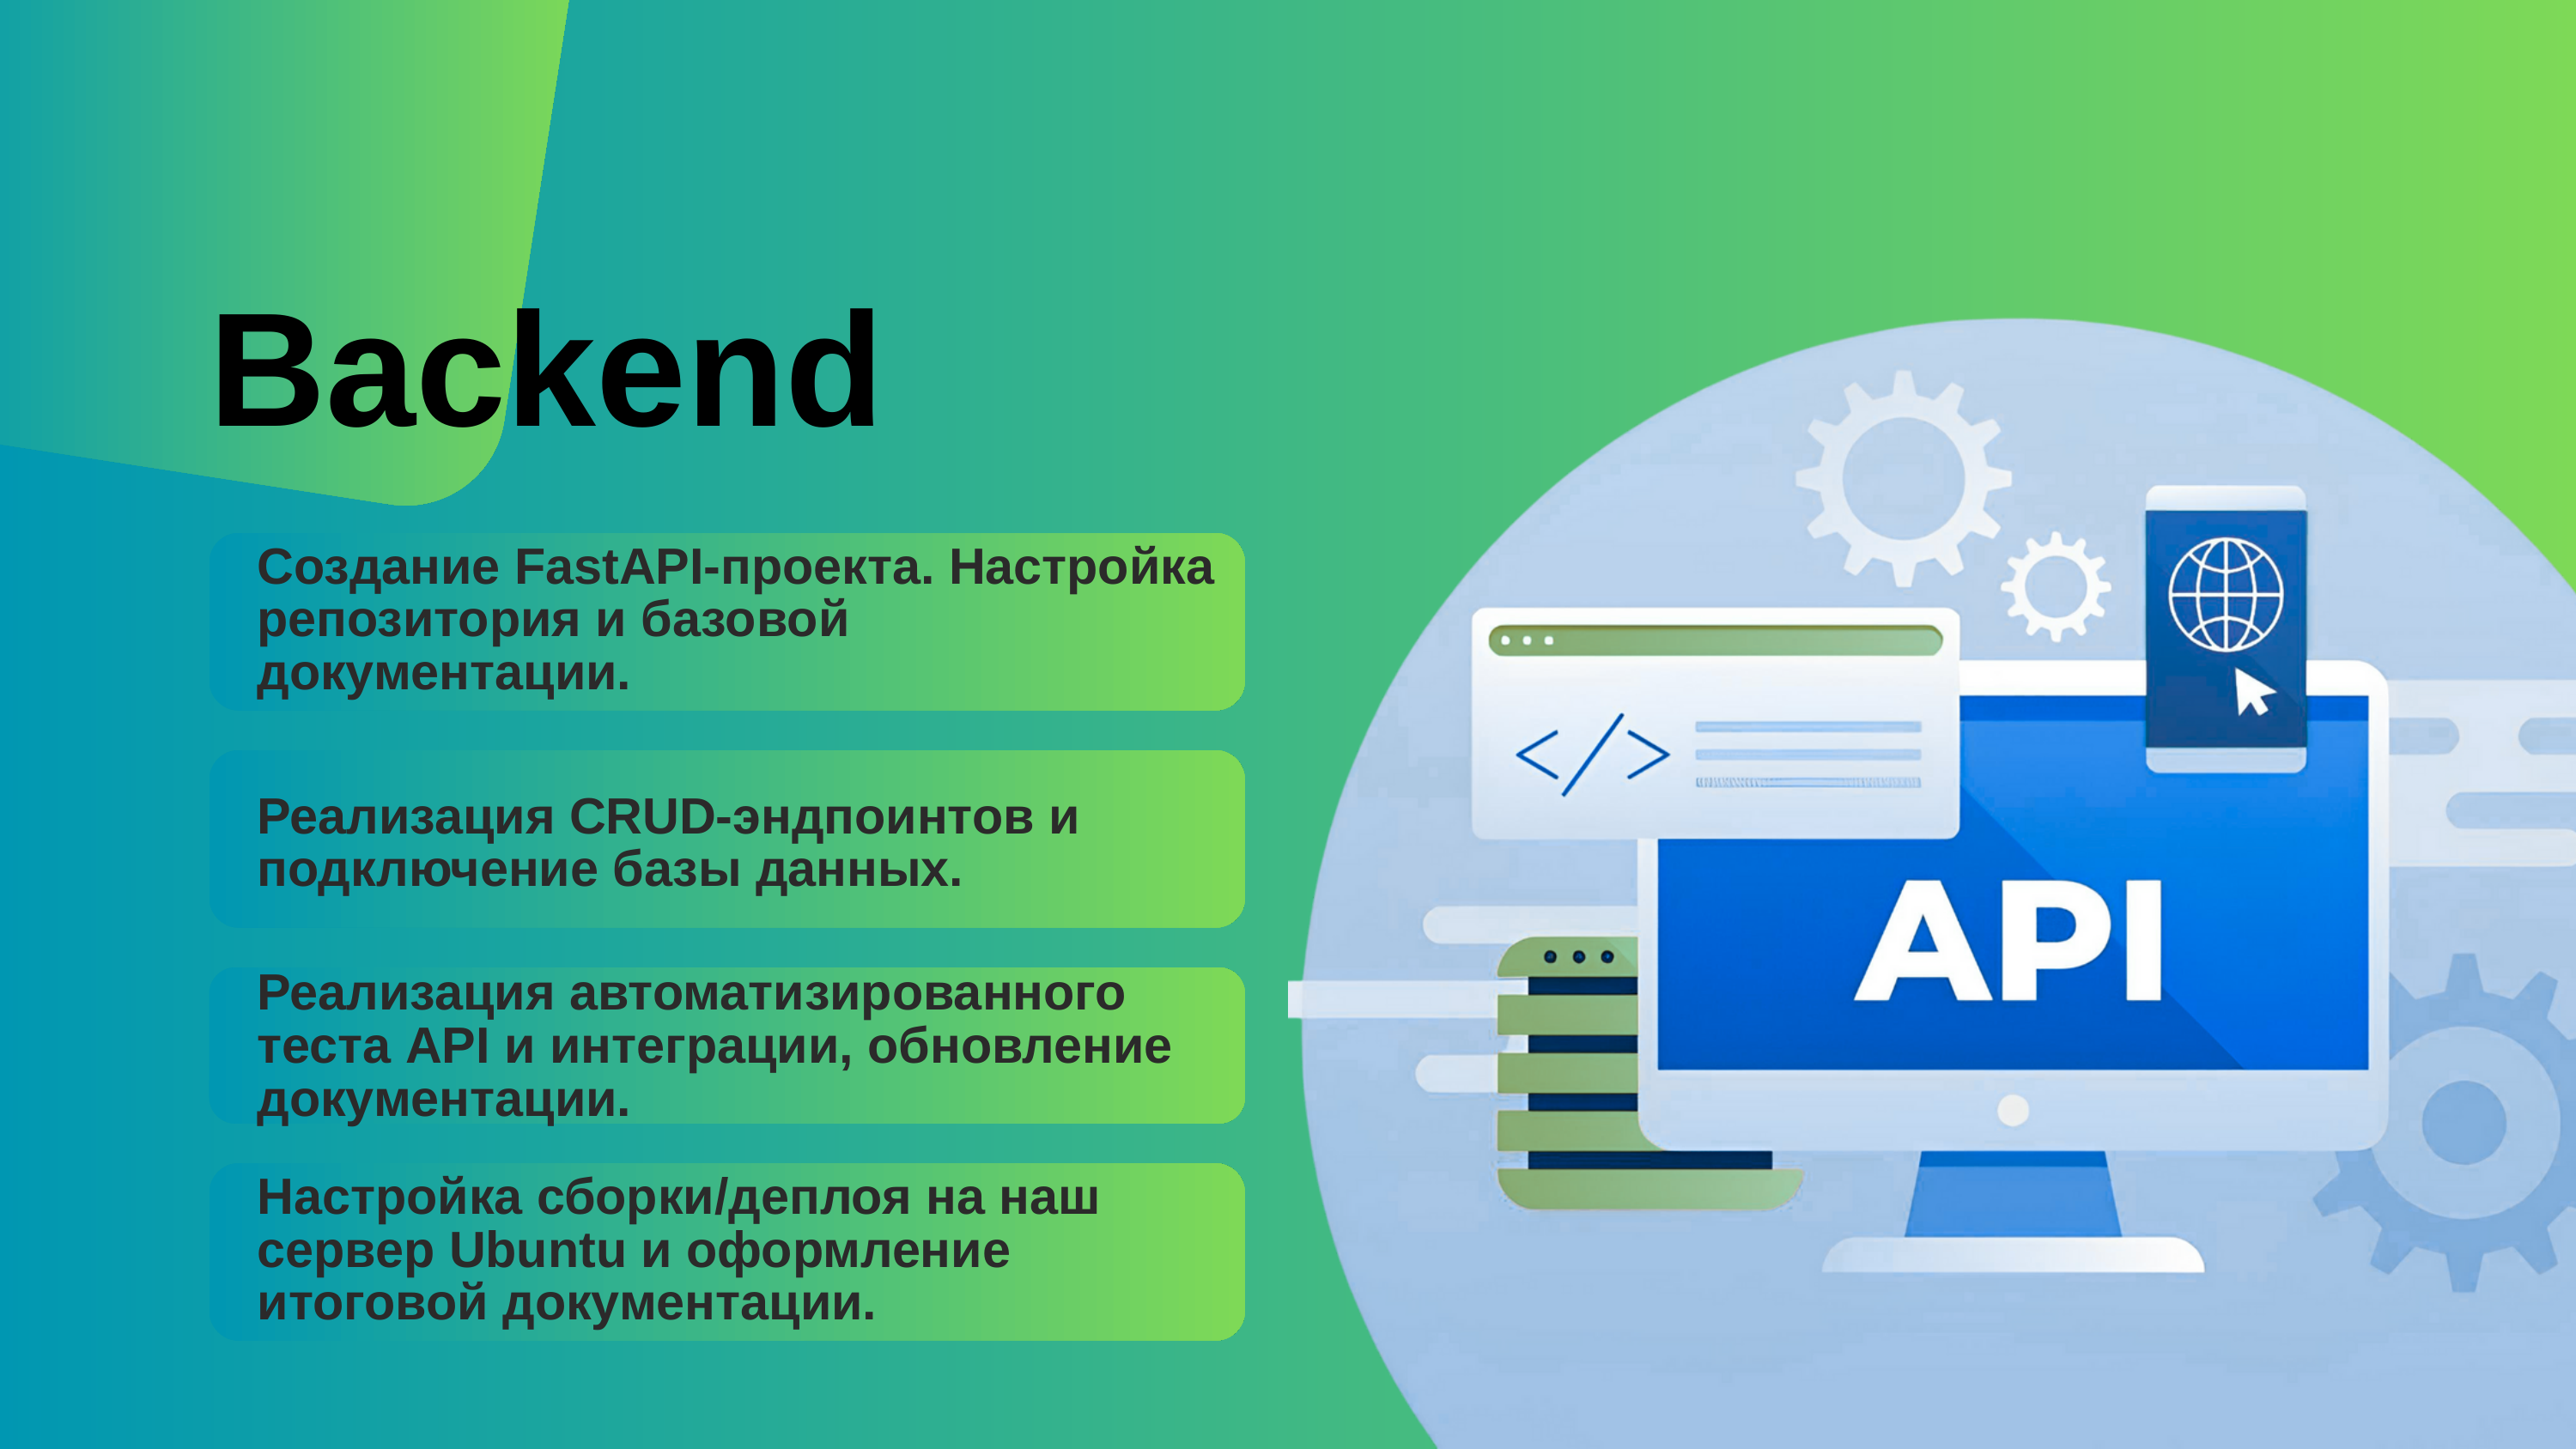

Backend

Создание FastAPI-проекта. Настройка репозитория и базовой документации.

Реализация CRUD-эндпоинтов и подключение базы данных.
Реализация автоматизированного теста API и интеграции, обновление документации.

Настройка сборки/деплоя на наш сервер Ubuntu и оформление итоговой документации.